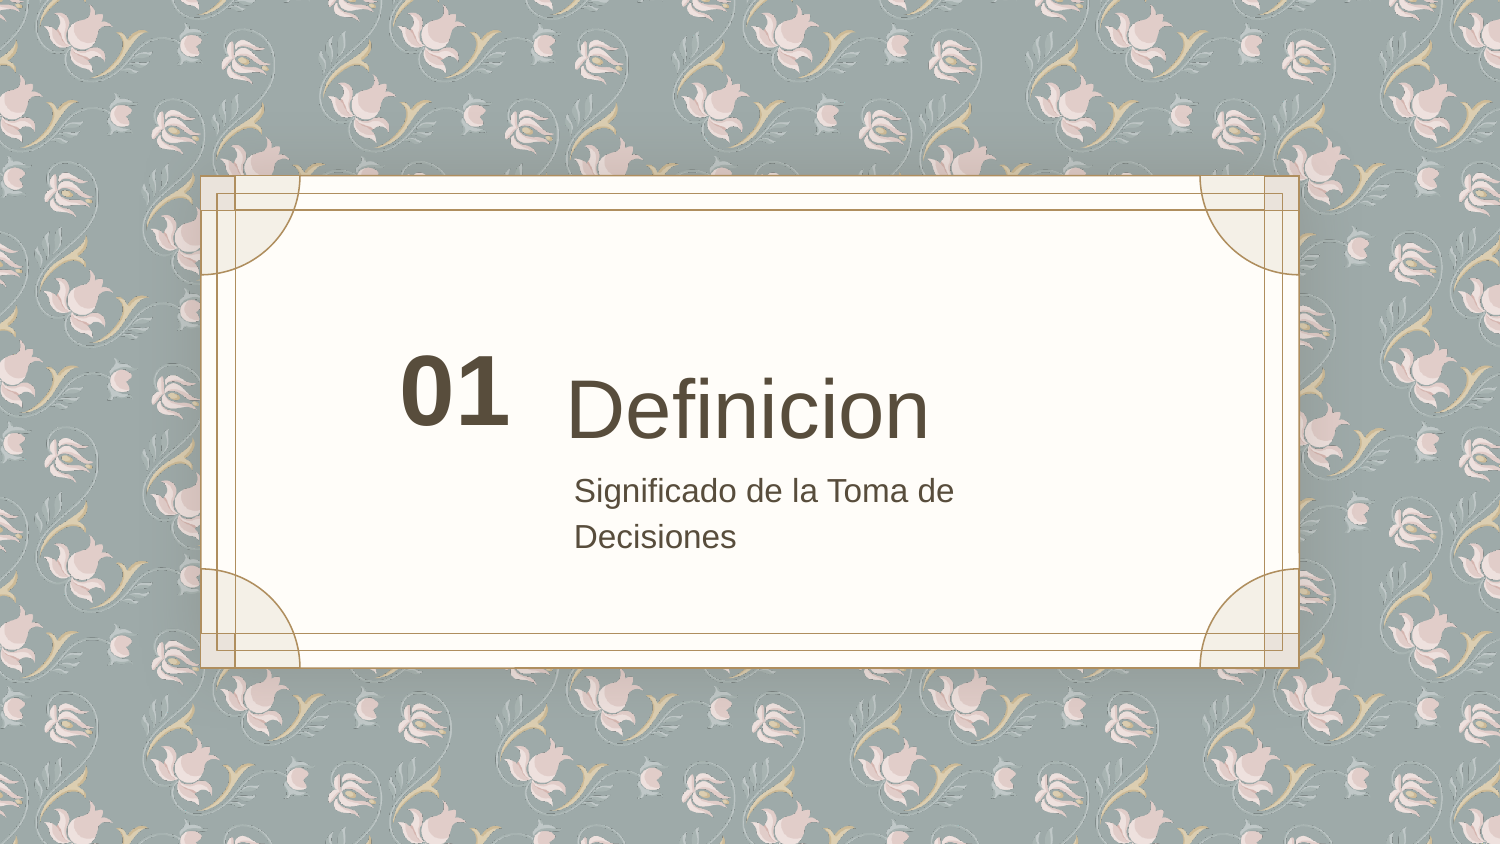

01
# Definicion
Significado de la Toma de Decisiones